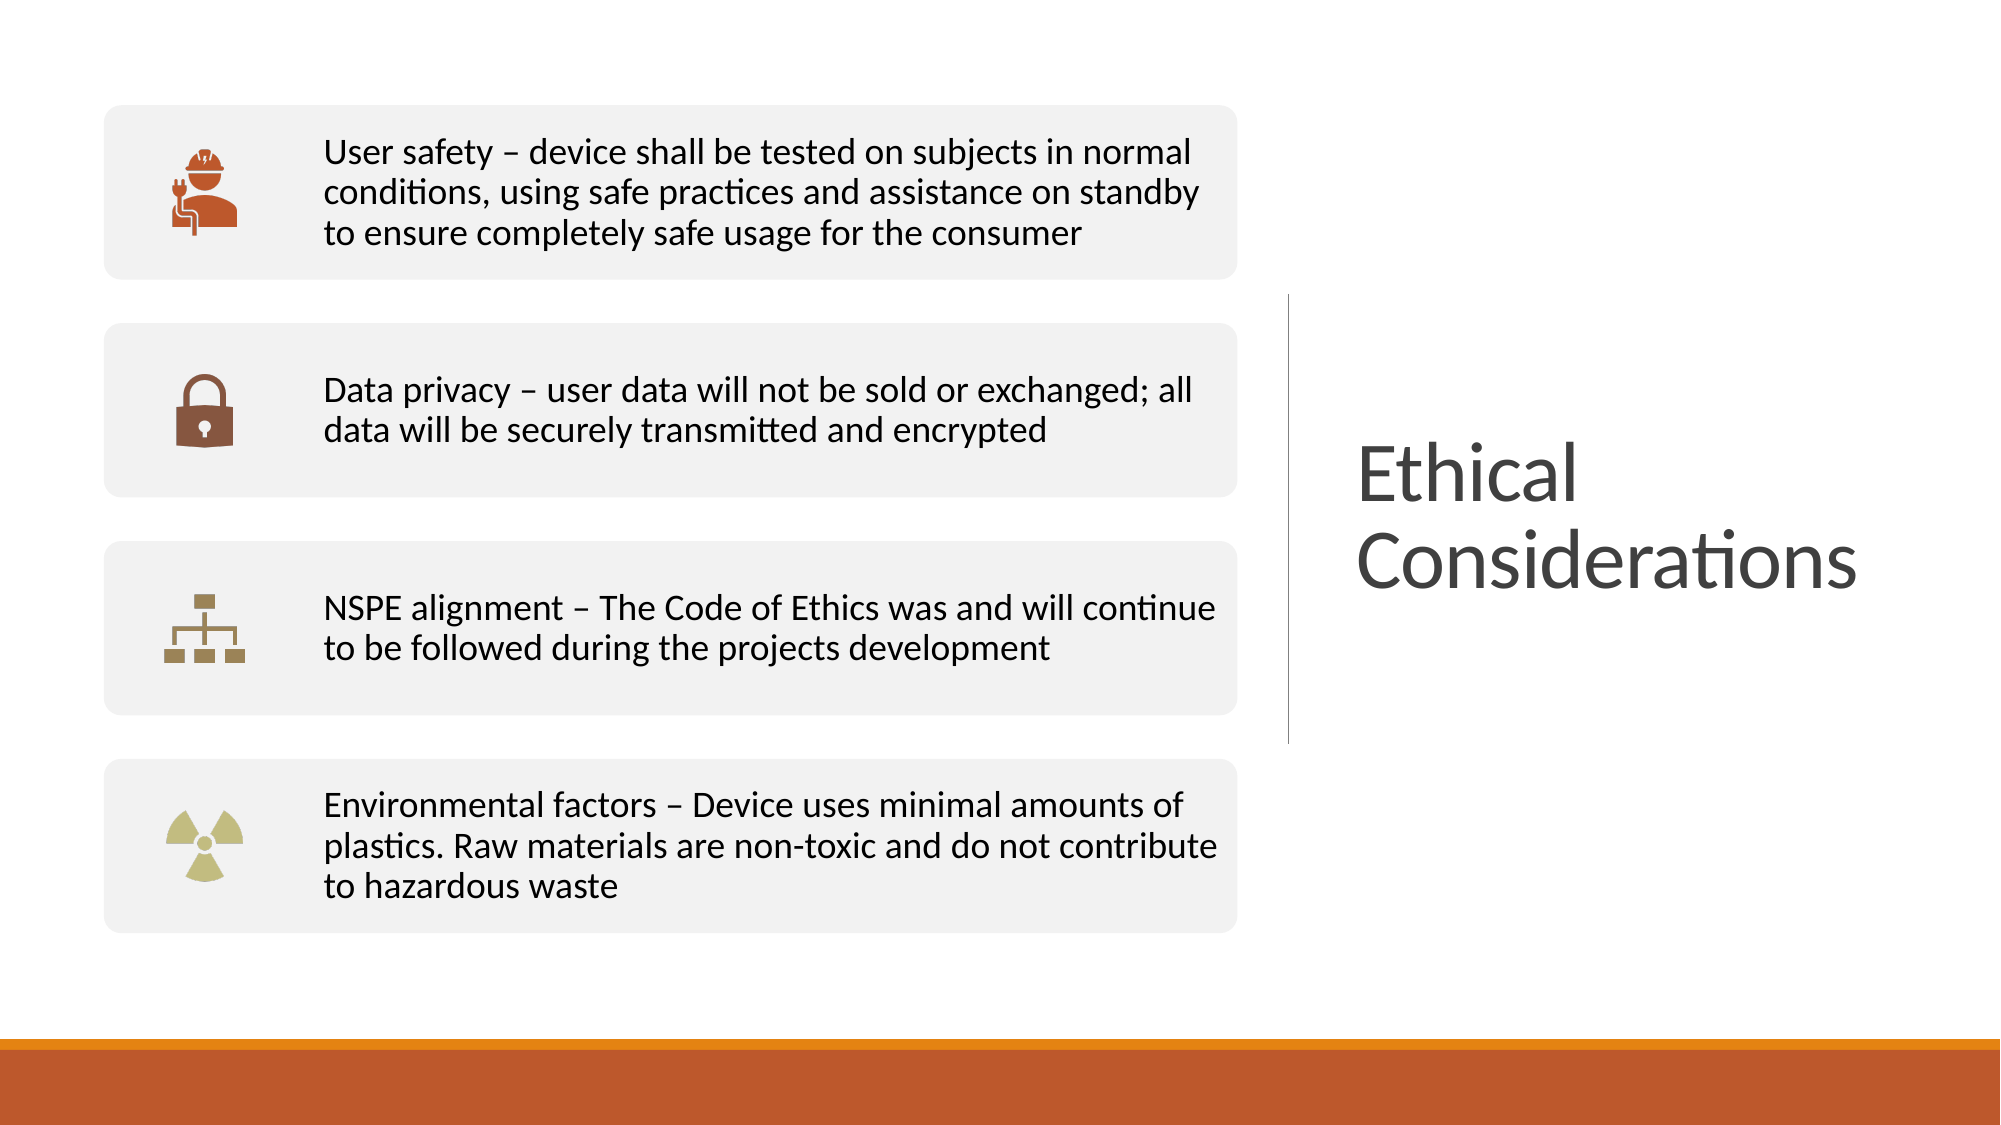

# Ethical Considerations
User safety – device shall be tested on subjects in normal conditions, using safe practices and assistance on standby to ensure completely safe usage for the consumer
Data privacy – user data will not be sold or exchanged; all data will be securely transmitted and encrypted
NSPE alignment – The Code of Ethics was and will continue to be followed during the projects development
Environmental factors – Device uses minimal amounts of plastics. Raw materials are non-toxic and do not contribute to hazardous waste